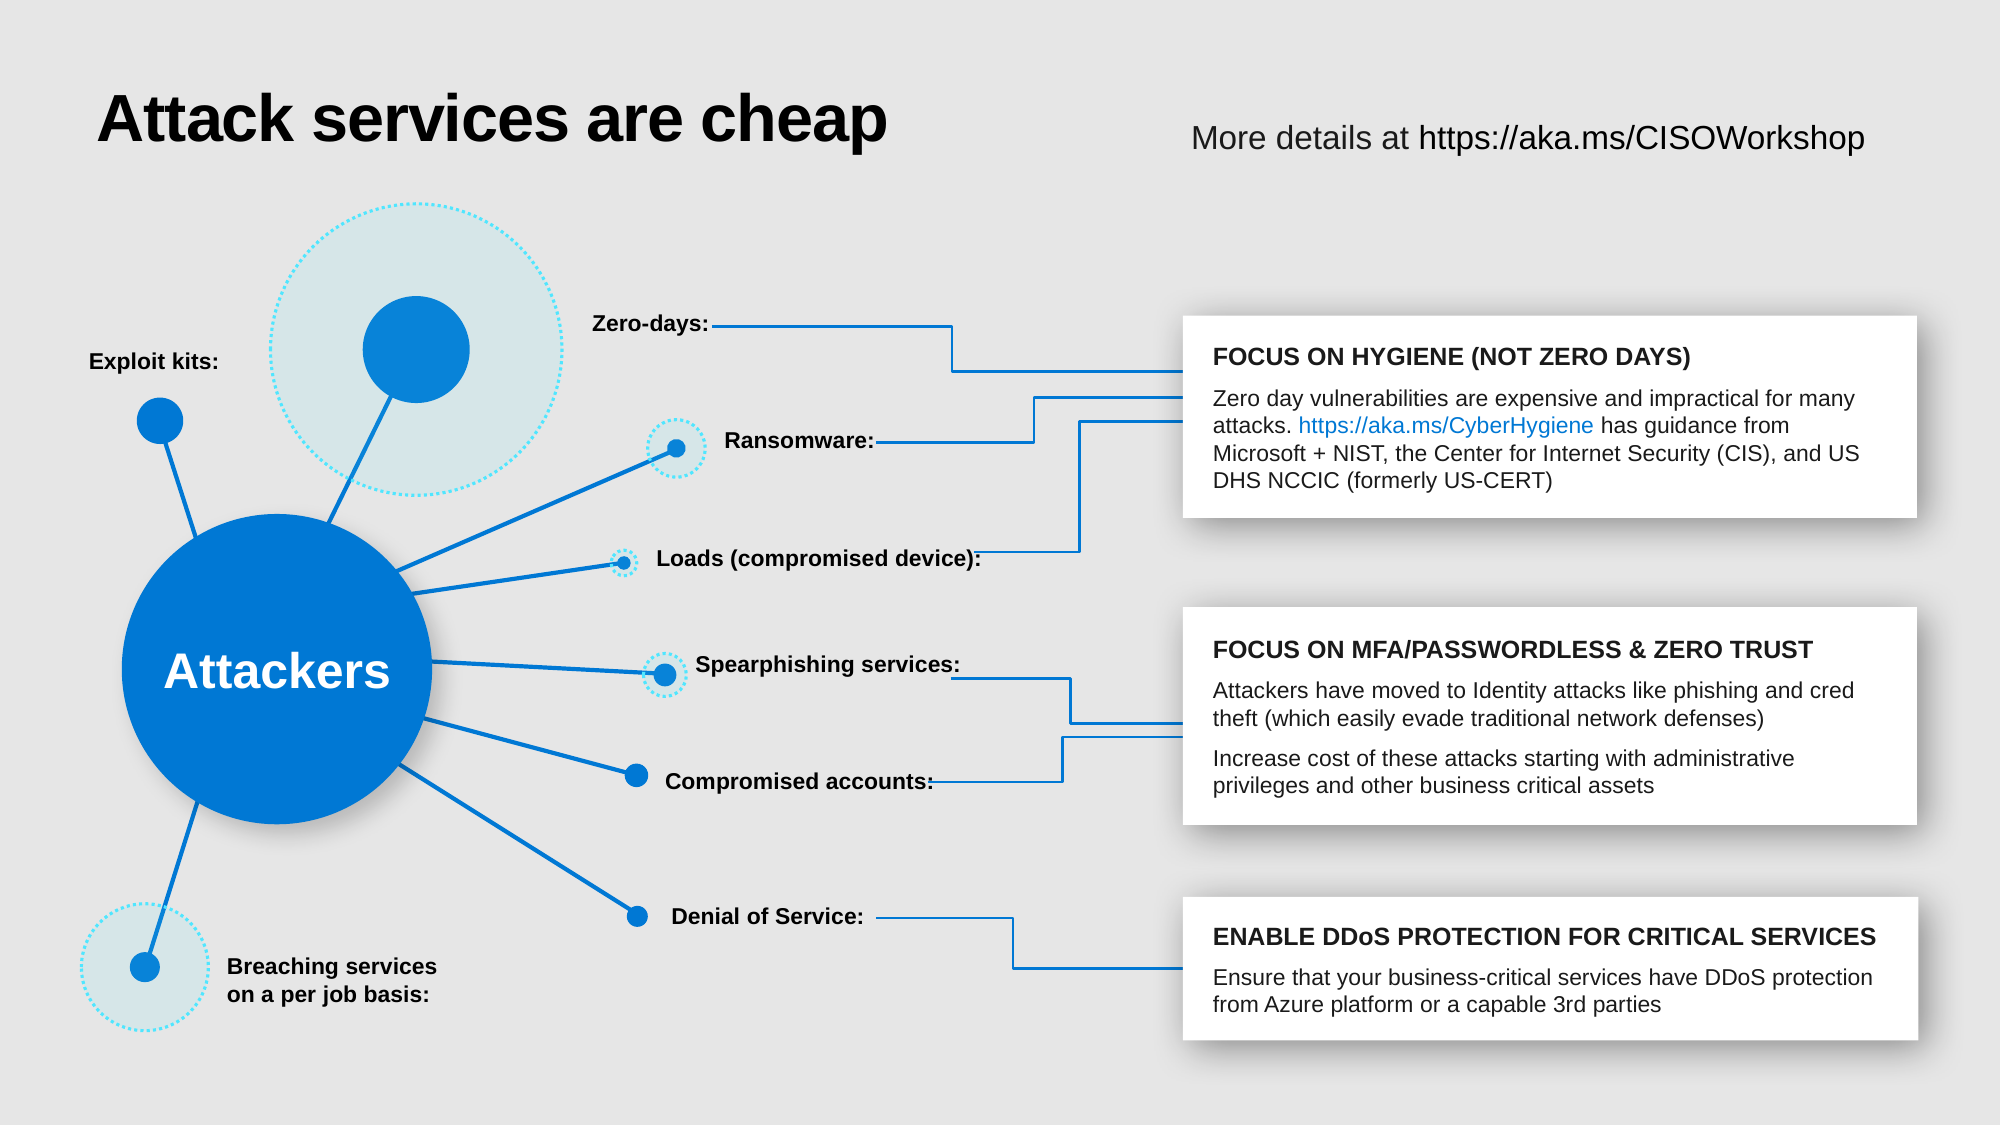

# Attack services are cheap
More details at https://aka.ms/CISOWorkshop

Zero-days:
Price: $5,000 to $350,000
Exploit kits:
Price: $1,400
per month
FOCUS ON HYGIENE (NOT ZERO DAYS)
Zero day vulnerabilities are expensive and impractical for many attacks. https://aka.ms/CyberHygiene has guidance from Microsoft + NIST, the Center for Internet Security (CIS), and US DHS NCCIC (formerly US-CERT)
Ransomware:
Price: $66 upfront or
          30% of the profit
         (affiliate model)

Loads (compromised device):
Price: PC - $0.13 to $0.89
          Mobile - $0.82 to $2.78

FOCUS ON MFA/PASSWORDLESS & ZERO TRUST
Attackers have moved to Identity attacks like phishing and cred theft (which easily evade traditional network defenses)
Increase cost of these attacks starting with administrative privileges and other business critical assets
Spearphishing services:
Price: $100 to $1,000 per successful account take over
Attackers

Compromised accounts:
Price: $150 for 400M            Averages $0.97 per 1,000

Denial of Service:
Price: $766.67 per month
ENABLE DDoS PROTECTION FOR CRITICAL SERVICES
Ensure that your business-critical services have DDoS protection from Azure platform or a capable 3rd parties

Breaching services on a per job basis:
Price range: $250 or  much more